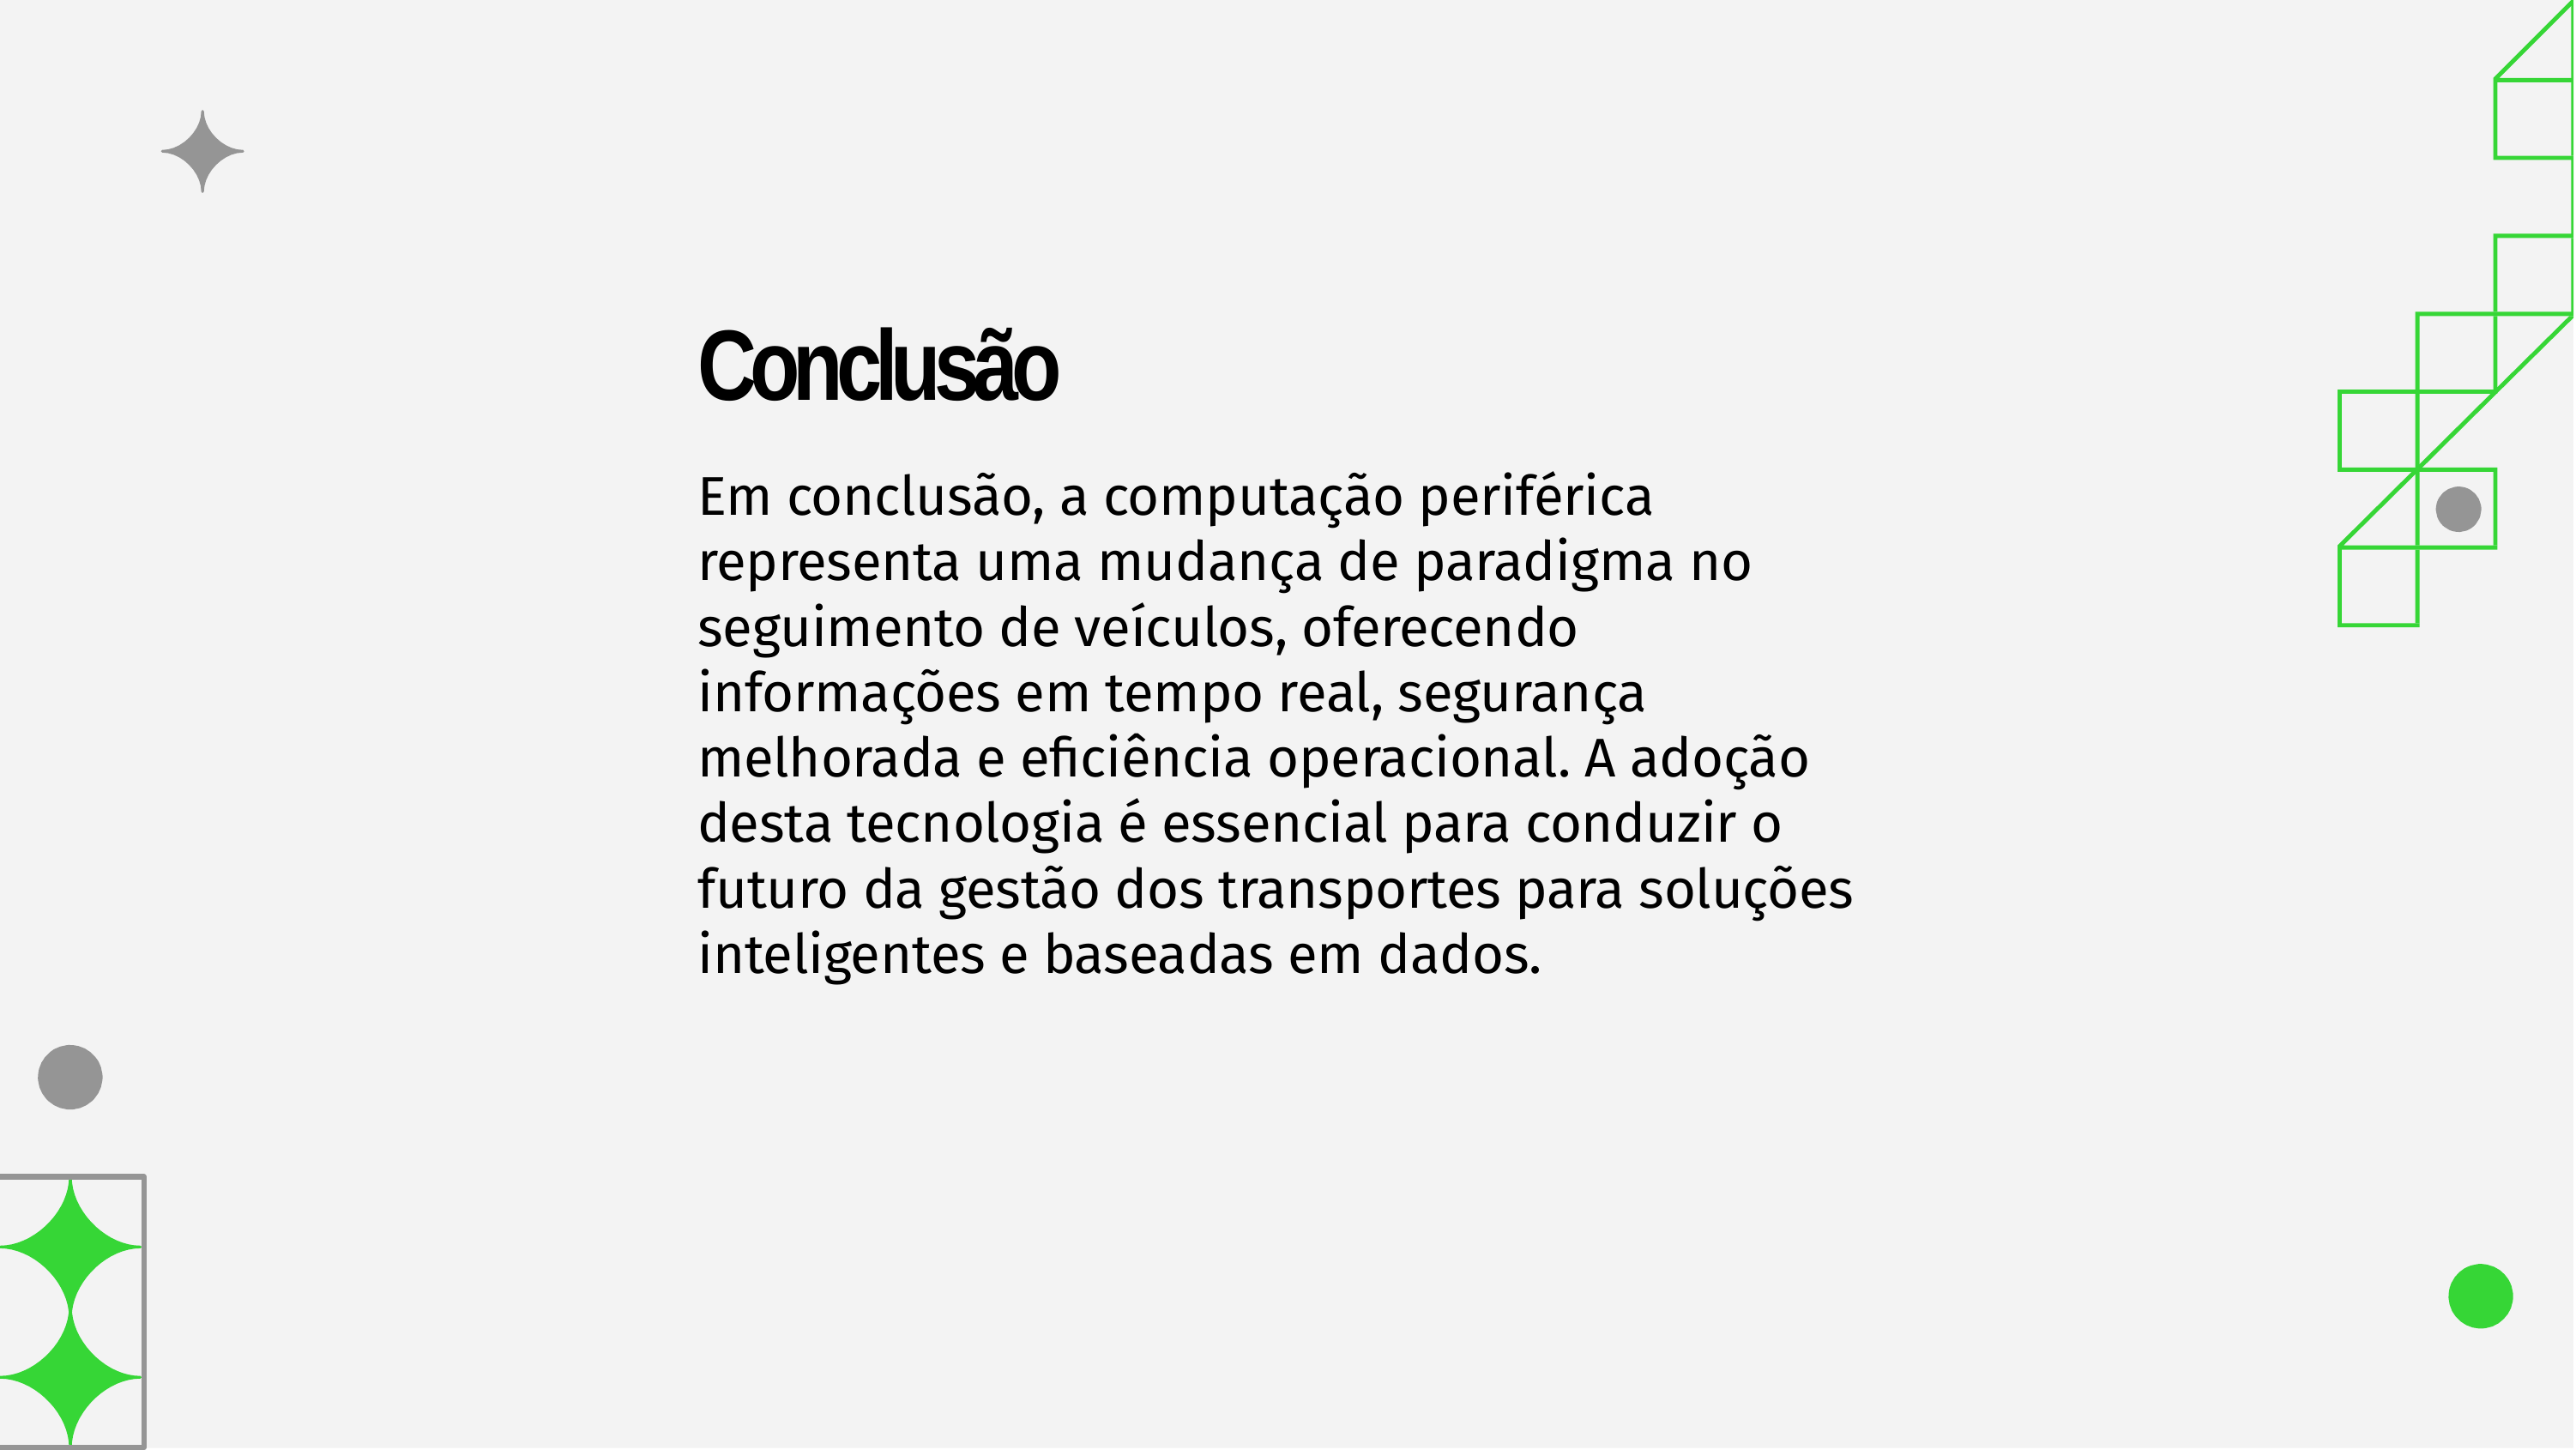

# Conclusão
Em conclusão, a computação periférica representa uma mudança de paradigma no seguimento de veículos, oferecendo informações em tempo real, segurança melhorada e eficiência operacional. A adoção desta tecnologia é essencial para conduzir o futuro da gestão dos transportes para soluções inteligentes e baseadas em dados.